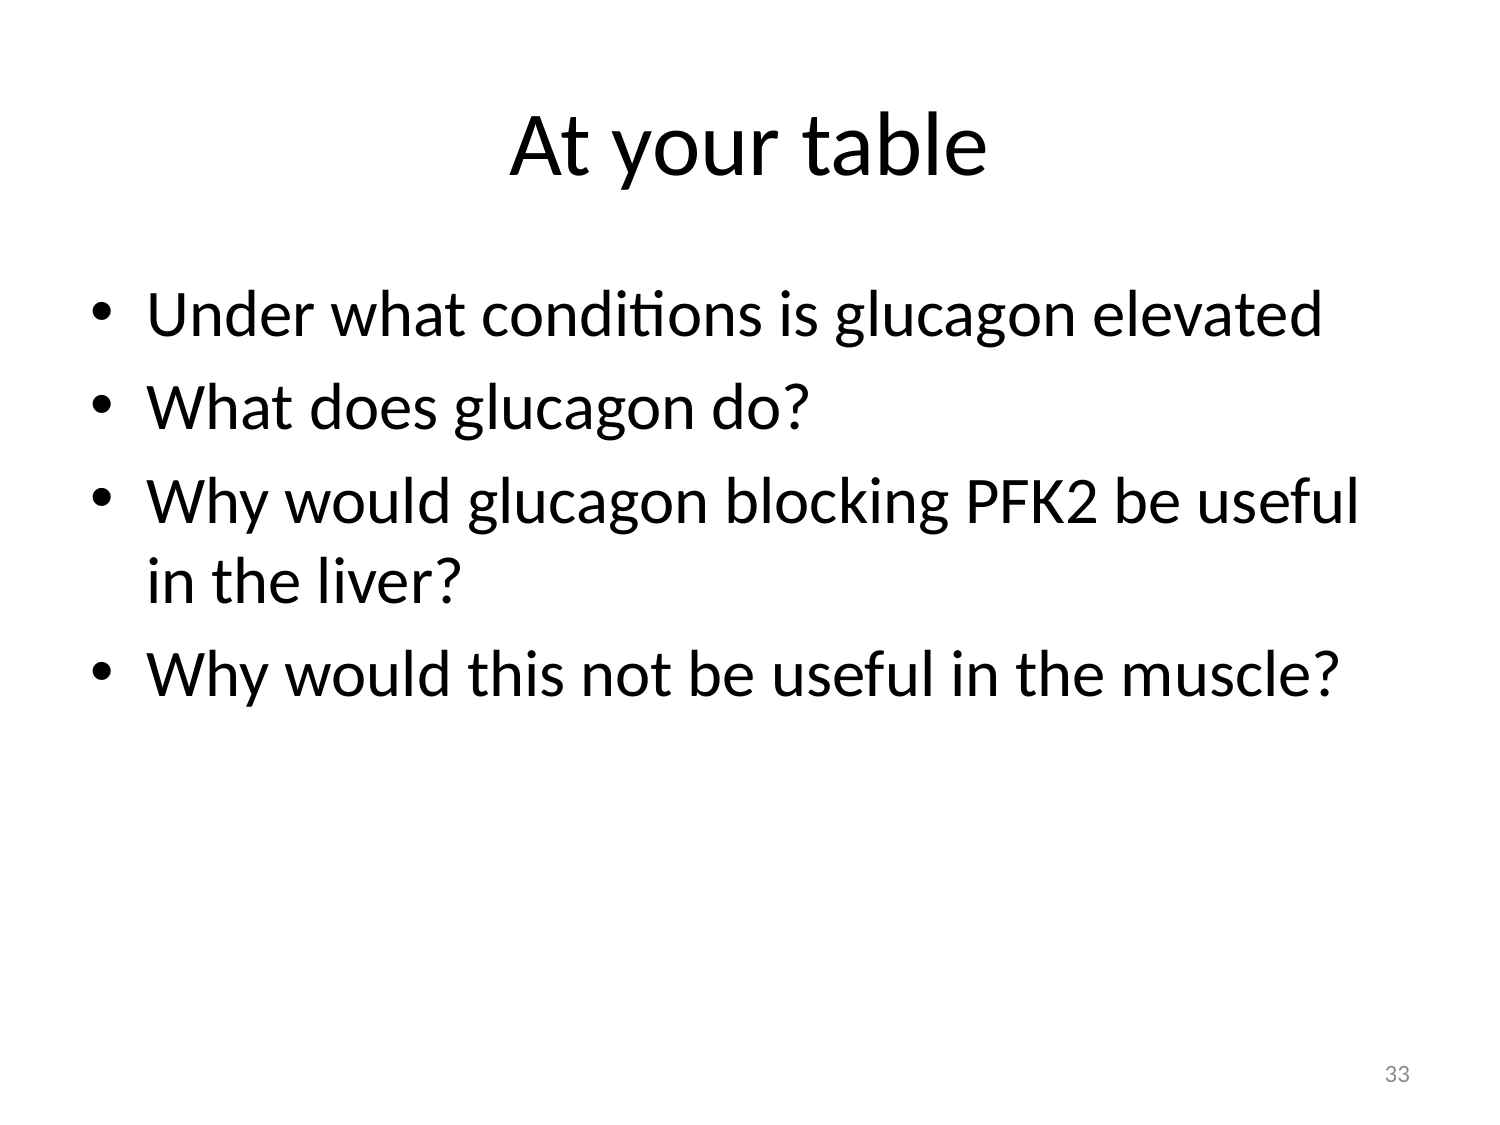

# At your table
Under what conditions is glucagon elevated
What does glucagon do?
Why would glucagon blocking PFK2 be useful in the liver?
Why would this not be useful in the muscle?

33